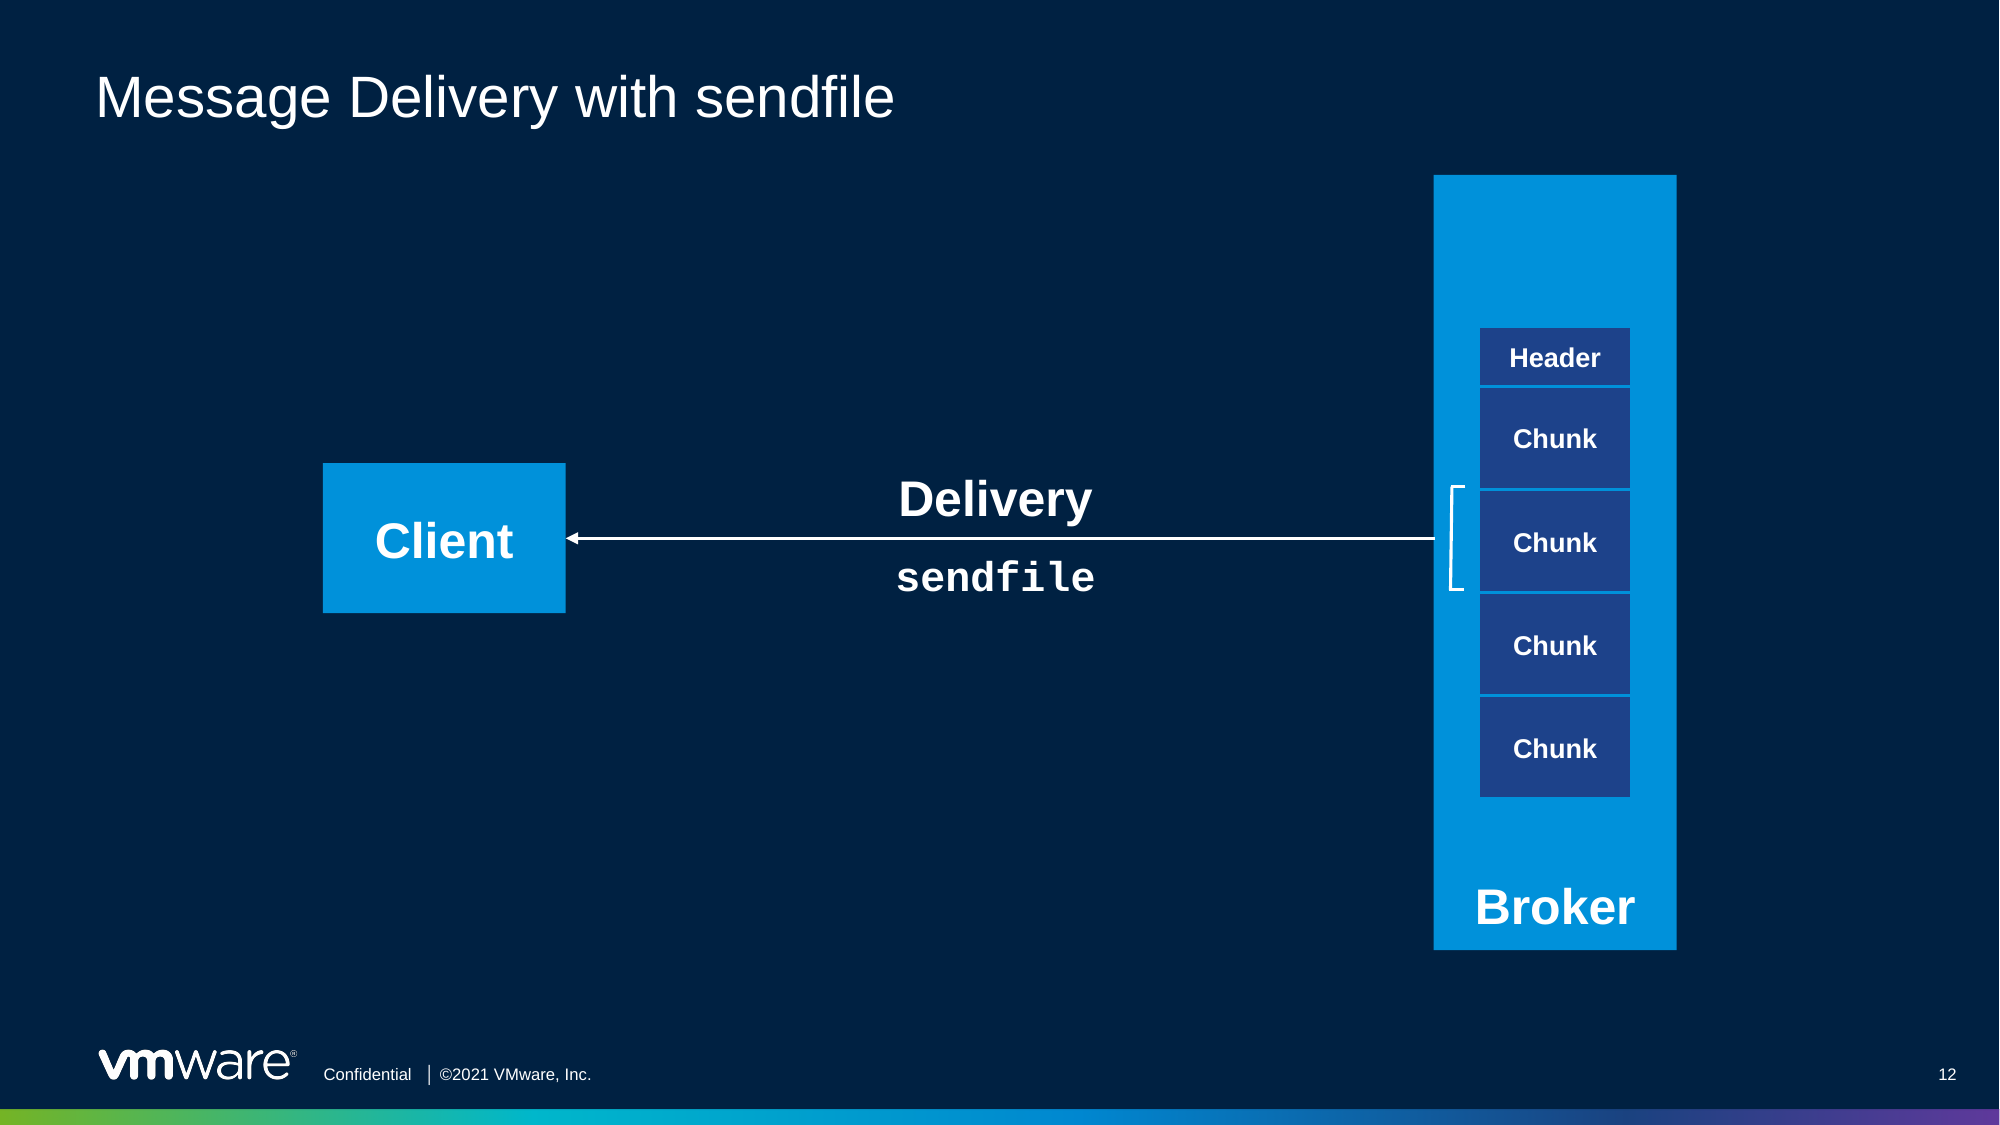

# Message Delivery with sendfile

Broker
Header
Chunk
Chunk
Chunk
Chunk
Client
Delivery
sendfile